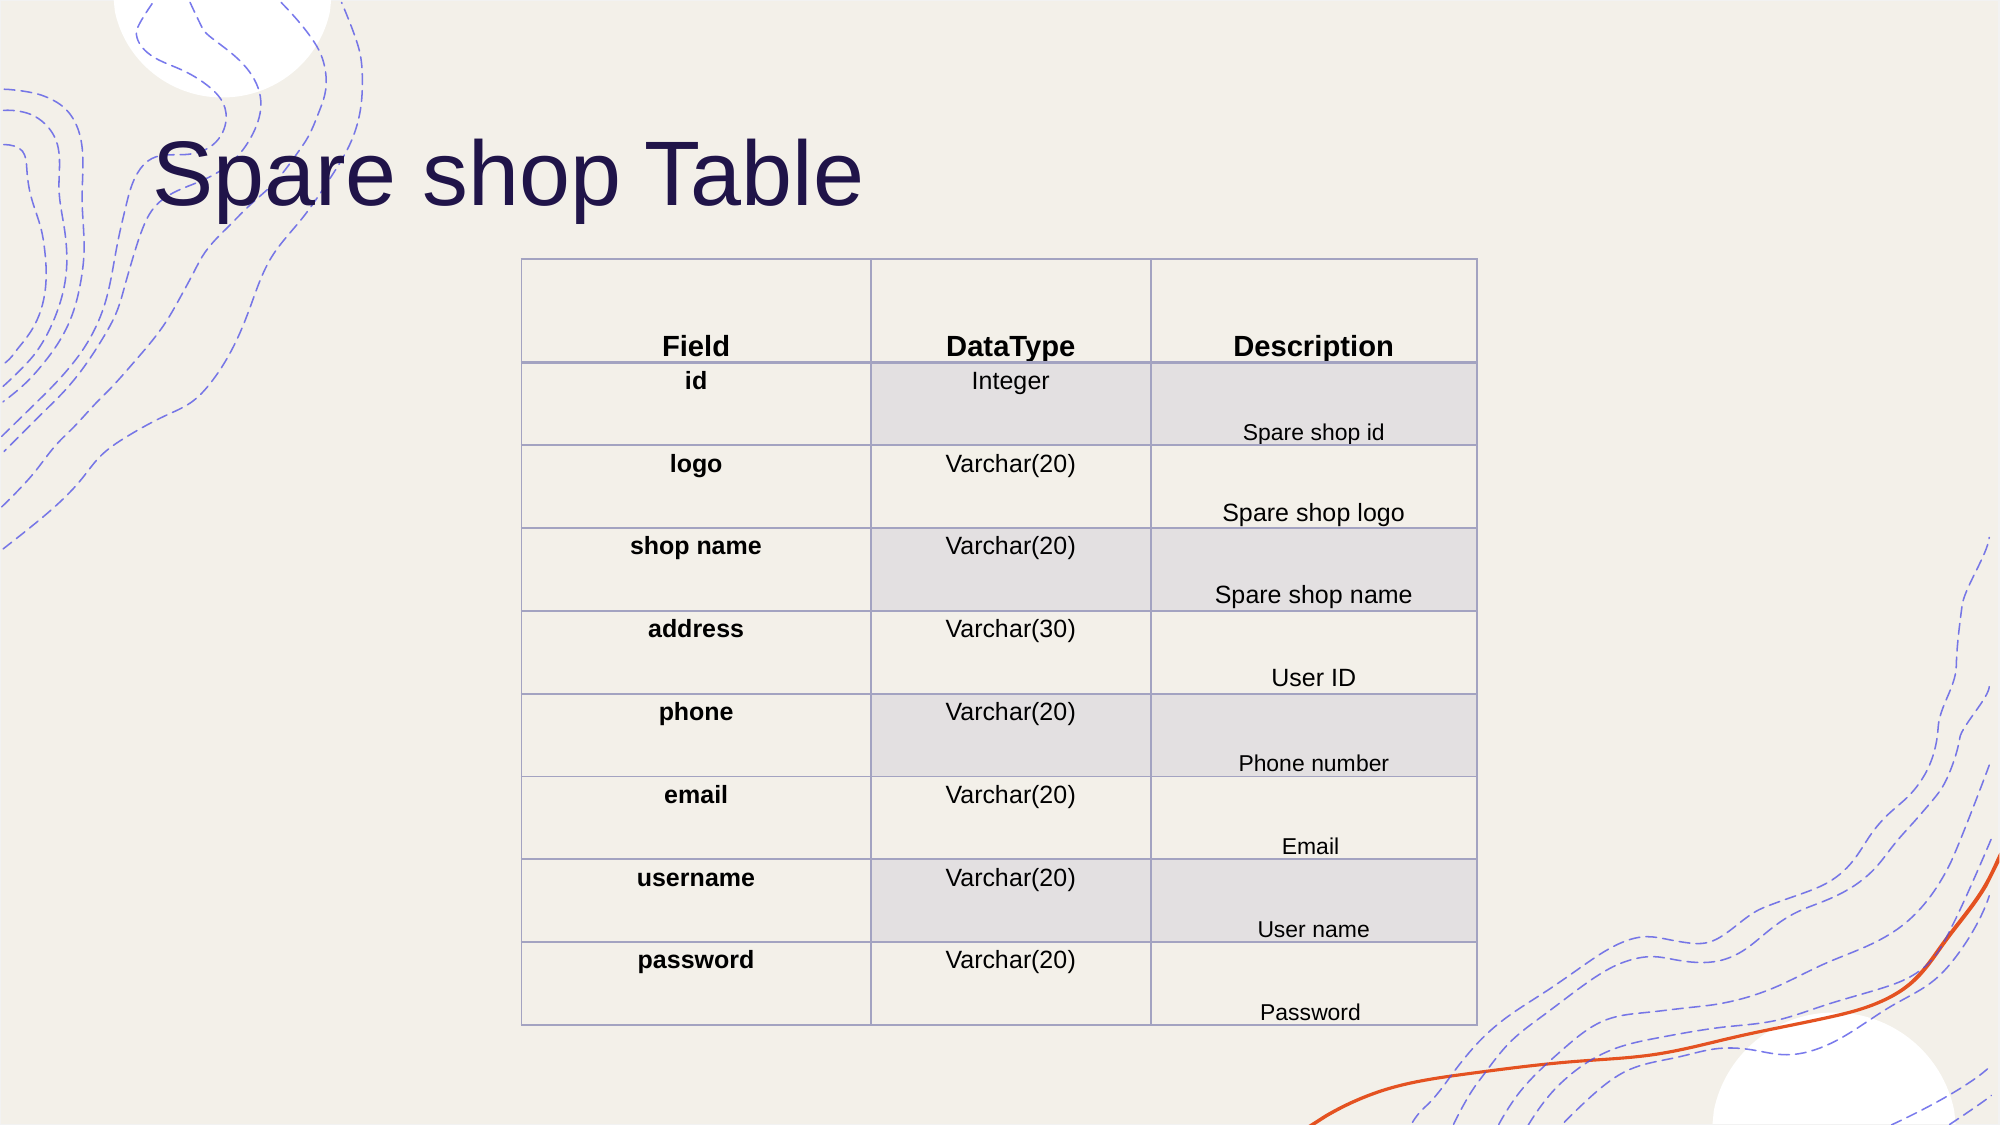

# Spare shop Table
| Field | DataType | Description |
| --- | --- | --- |
| id | Integer | Spare shop id |
| logo | Varchar(20) | Spare shop logo |
| shop name | Varchar(20) | Spare shop name |
| address | Varchar(30) | User ID |
| phone | Varchar(20) | Phone number |
| email | Varchar(20) | Email |
| username | Varchar(20) | User name |
| password | Varchar(20) | Password |